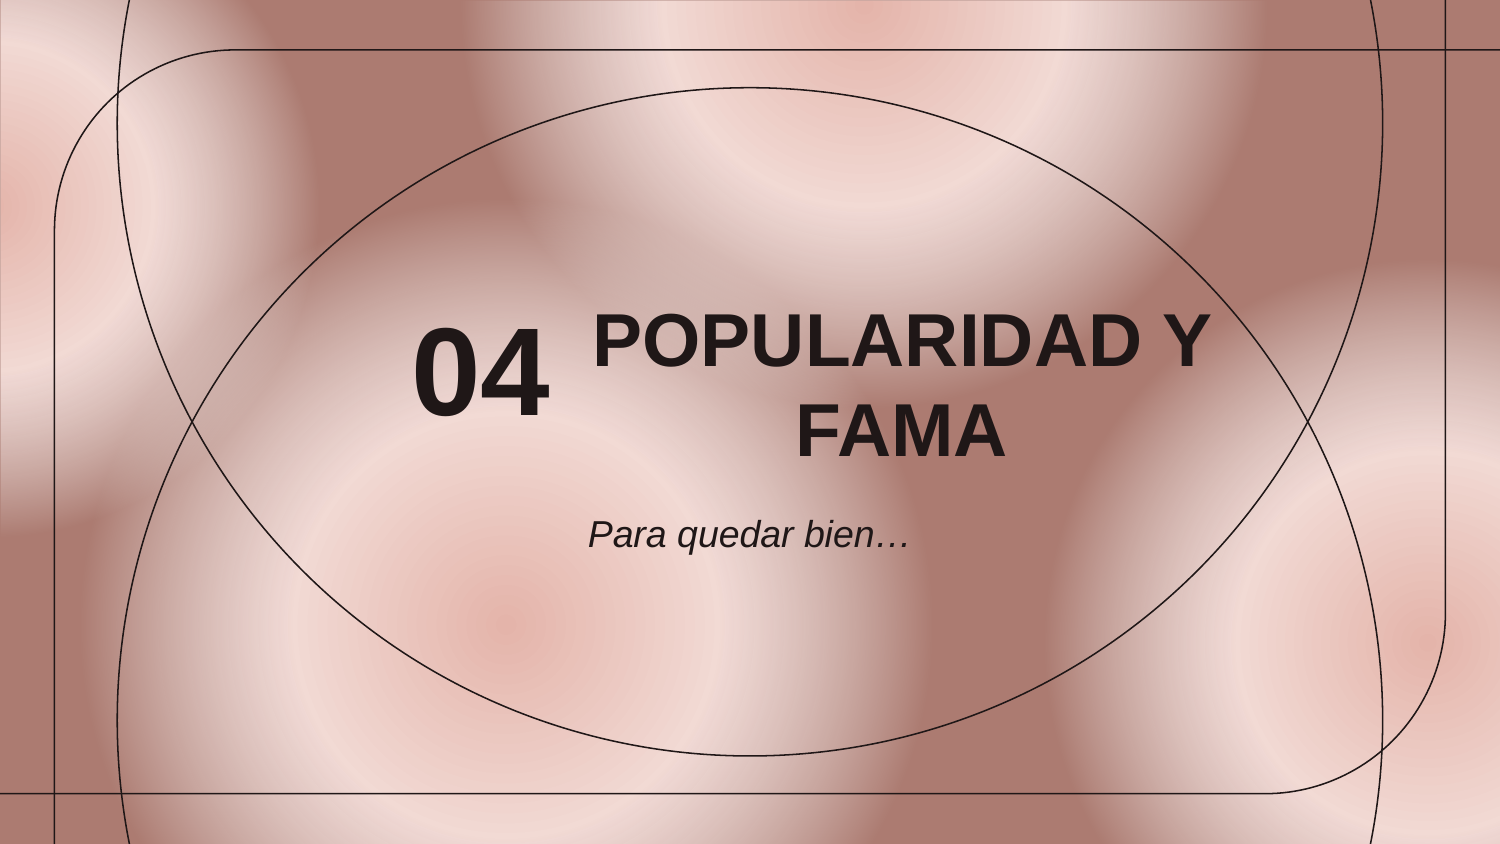

# POPULARIDAD Y FAMA
04
Para quedar bien…